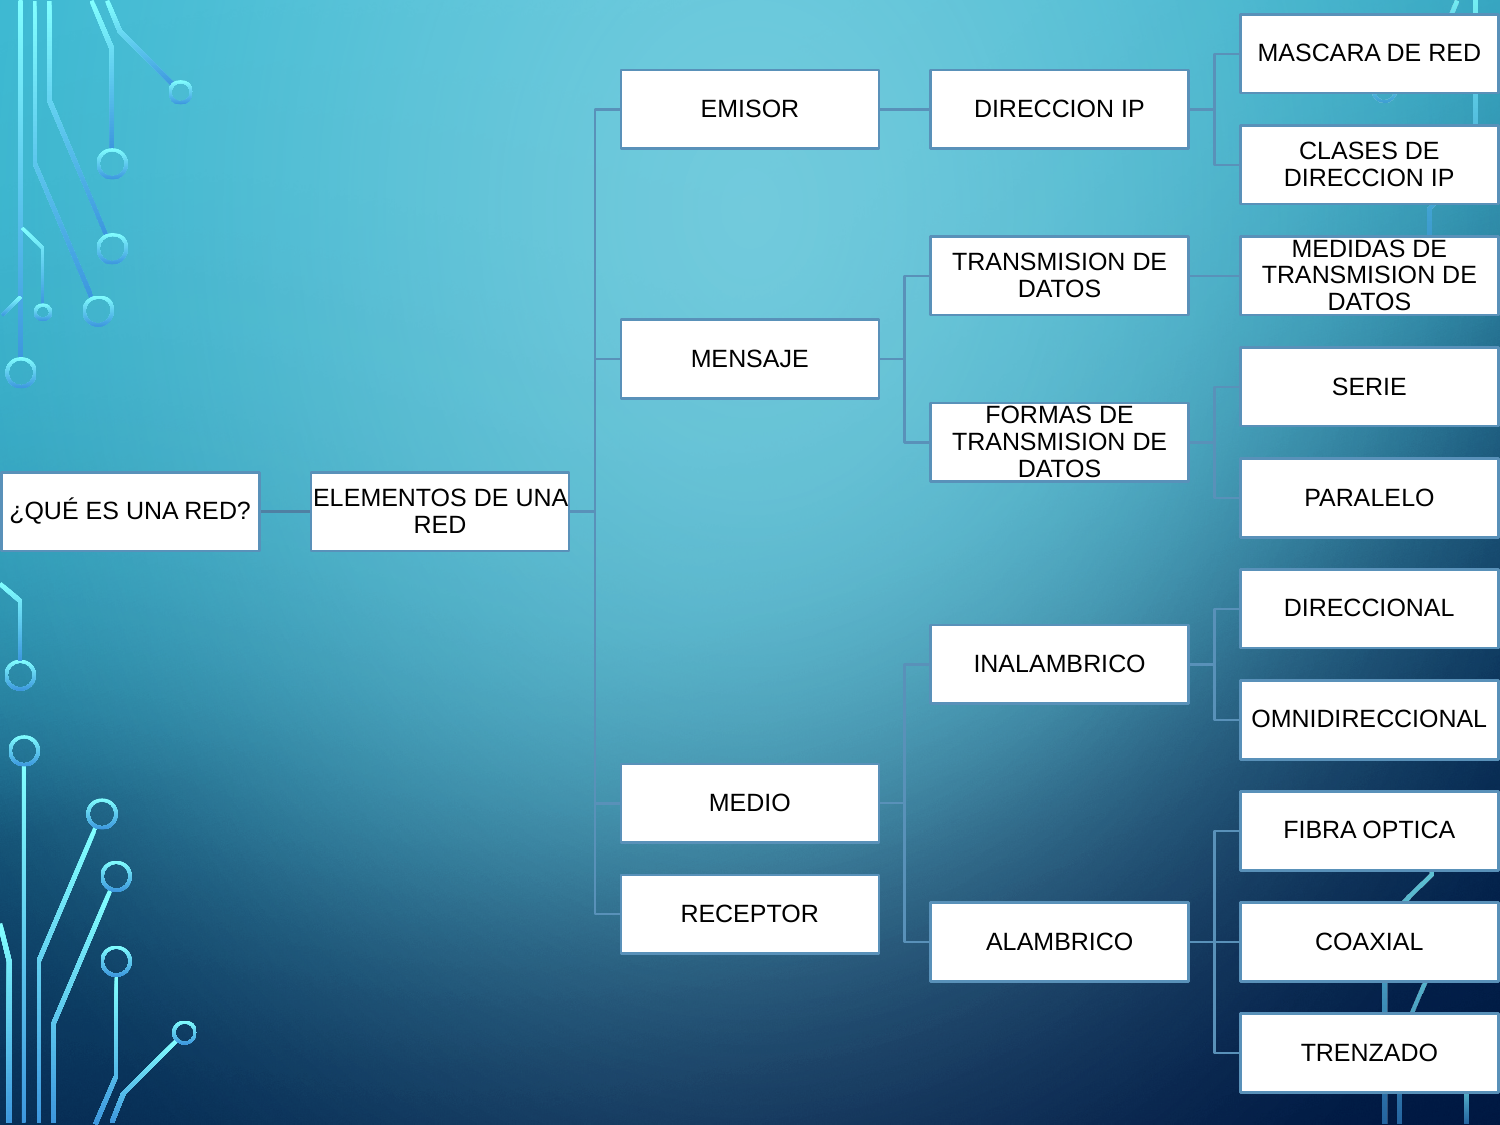

¿QUÉ ES UNA RED?
ELEMENTOS DE UNA RED
EMISOR
DIRECCION IP
MASCARA DE RED
CLASES DE DIRECCION IP
MENSAJE
TRANSMISION DE DATOS
MEDIDAS DE TRANSMISION DE DATOS
FORMAS DE TRANSMISION DE DATOS
SERIE
PARALELO
MEDIO
INALAMBRICO
DIRECCIONAL
OMNIDIRECCIONAL
ALAMBRICO
FIBRA OPTICA
COAXIAL
TRENZADO
RECEPTOR